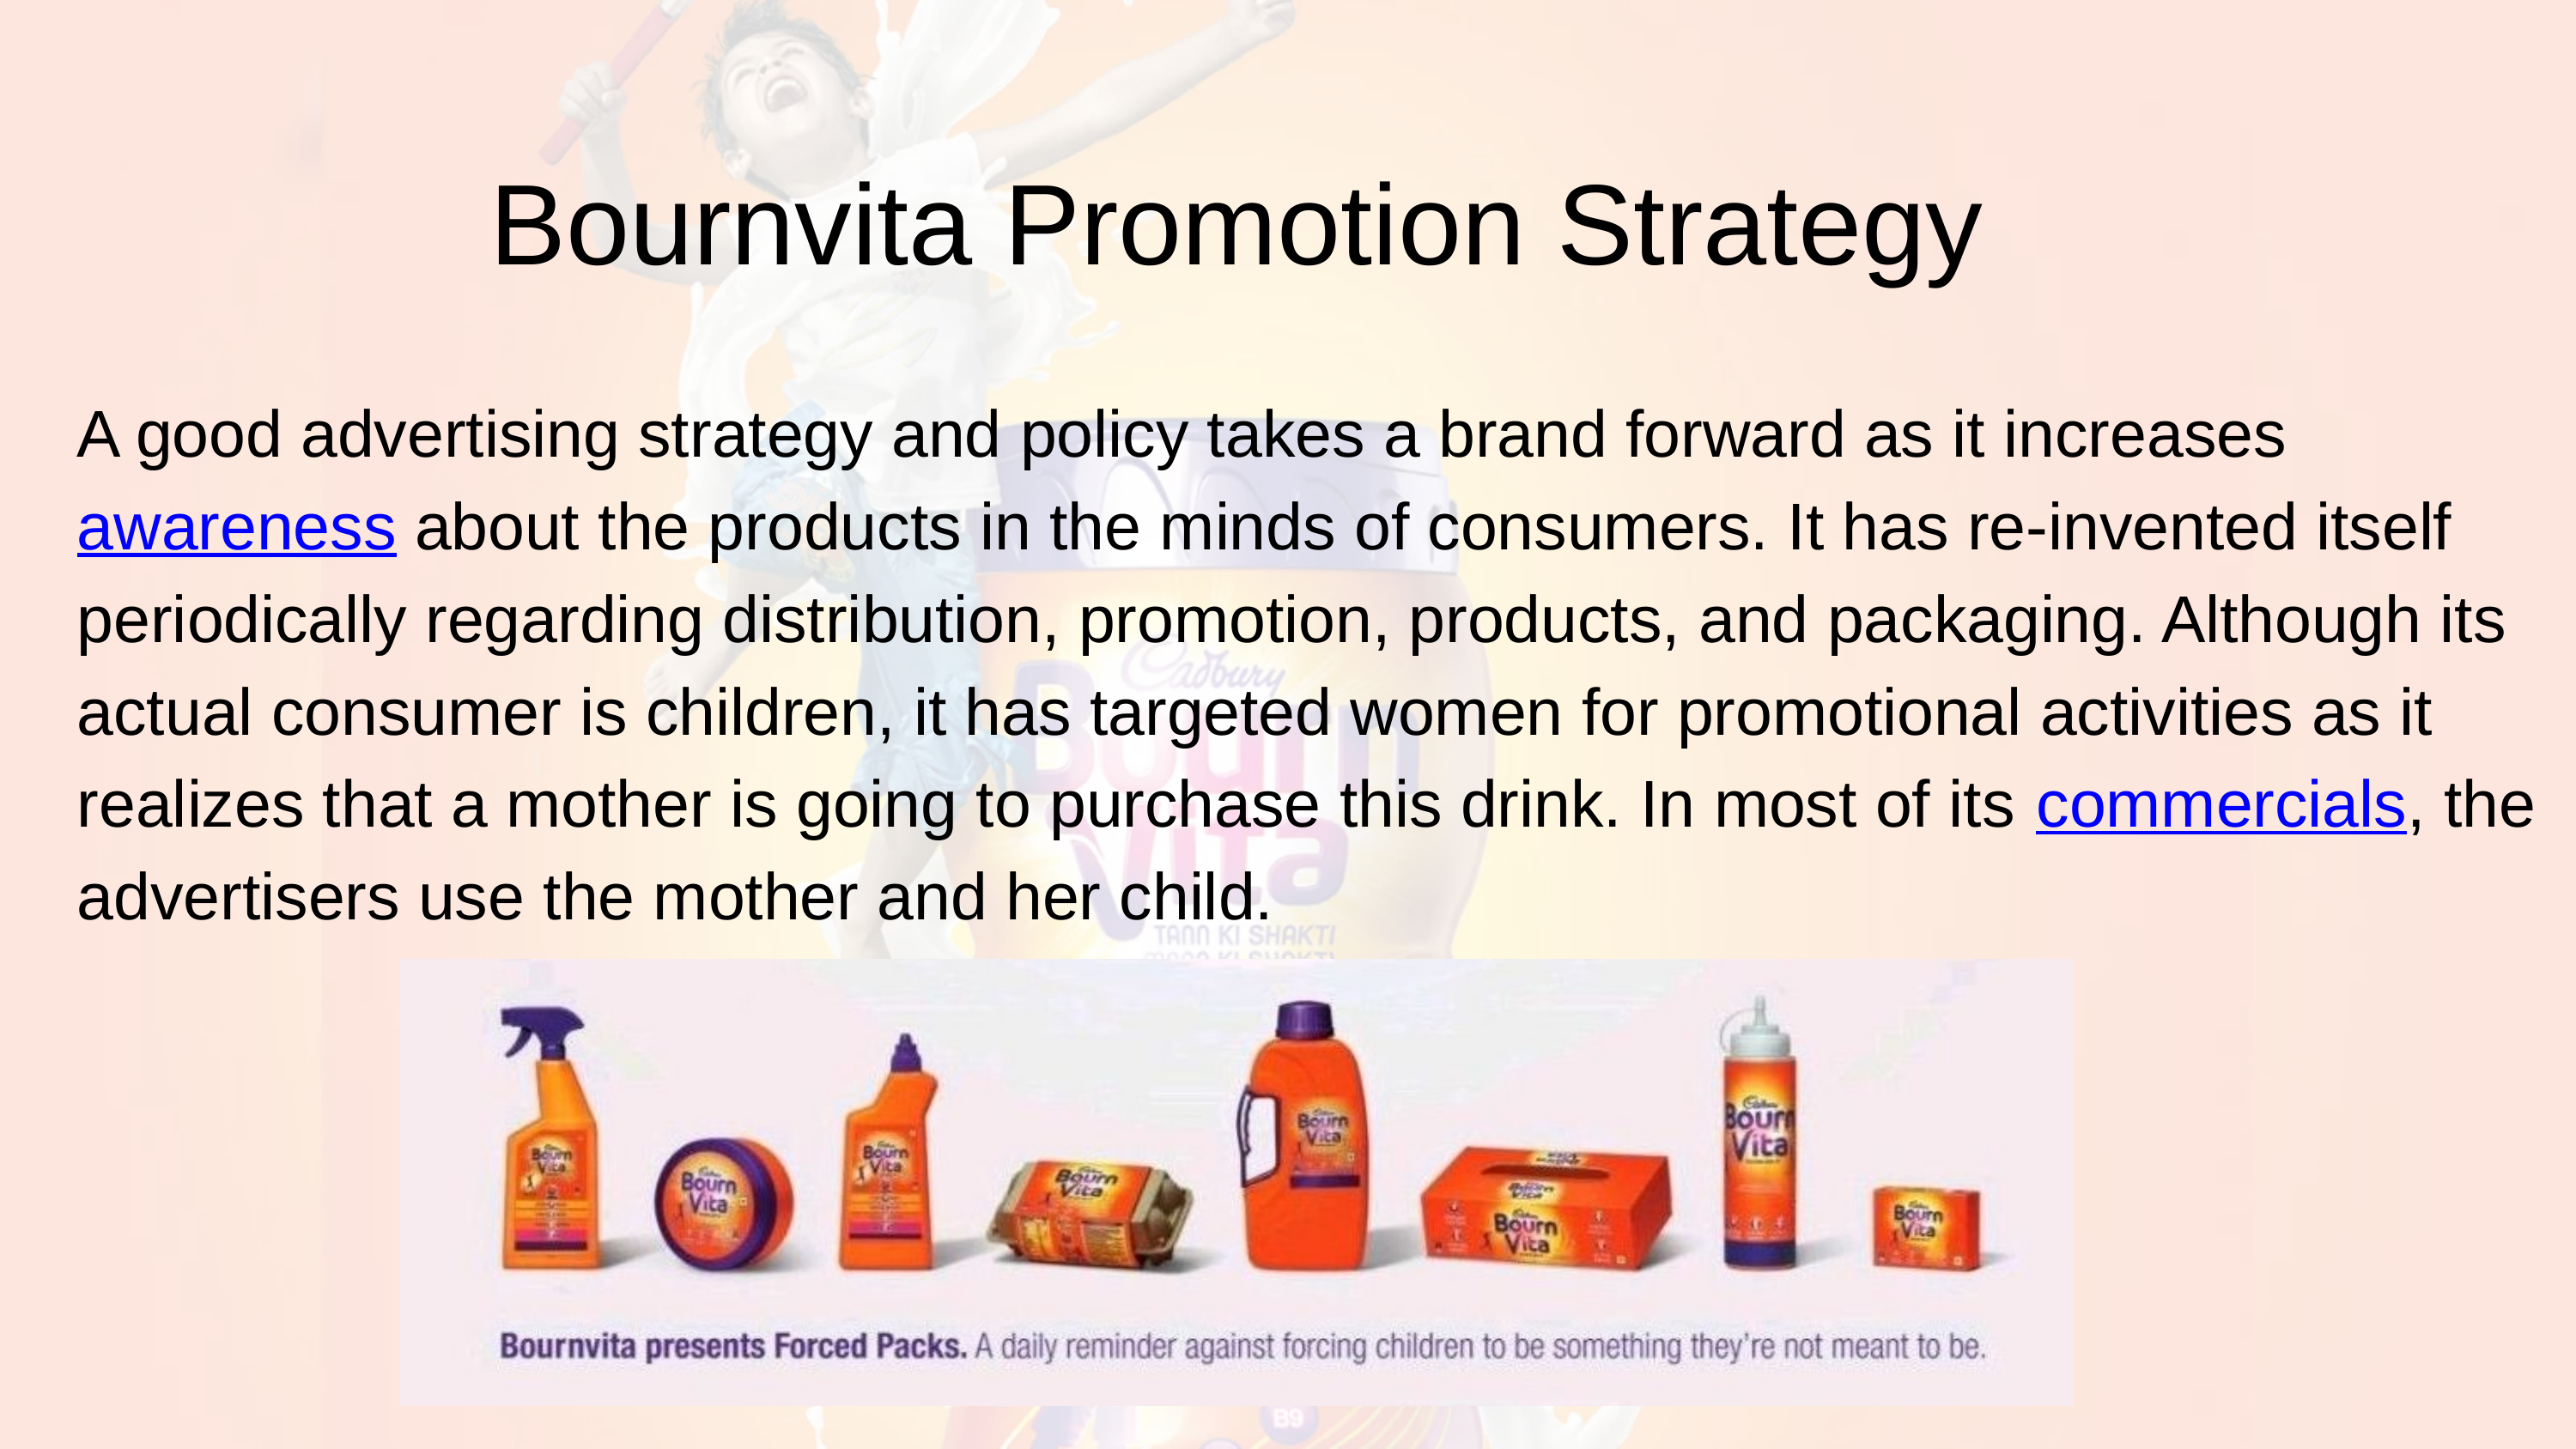

Bournvita Promotion Strategy
A good advertising strategy and policy takes a brand forward as it increases awareness about the products in the minds of consumers. It has re-invented itself periodically regarding distribution, promotion, products, and packaging. Although its actual consumer is children, it has targeted women for promotional activities as it realizes that a mother is going to purchase this drink. In most of its commercials, the advertisers use the mother and her child.